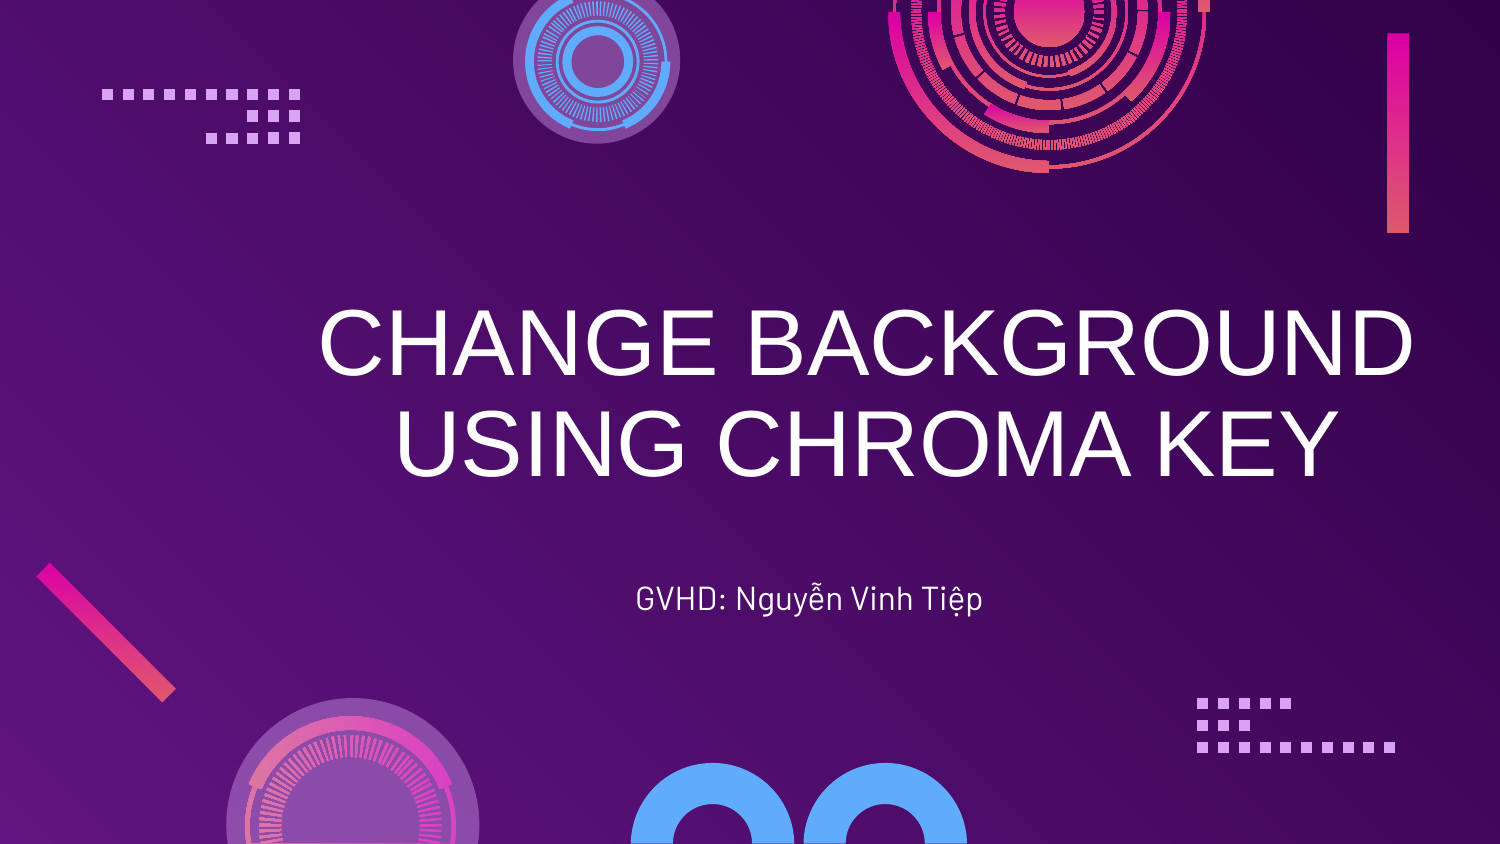

# CHANGE BACKGROUND USING CHROMA KEY

GVHD: Nguyễn Vinh Tiệp